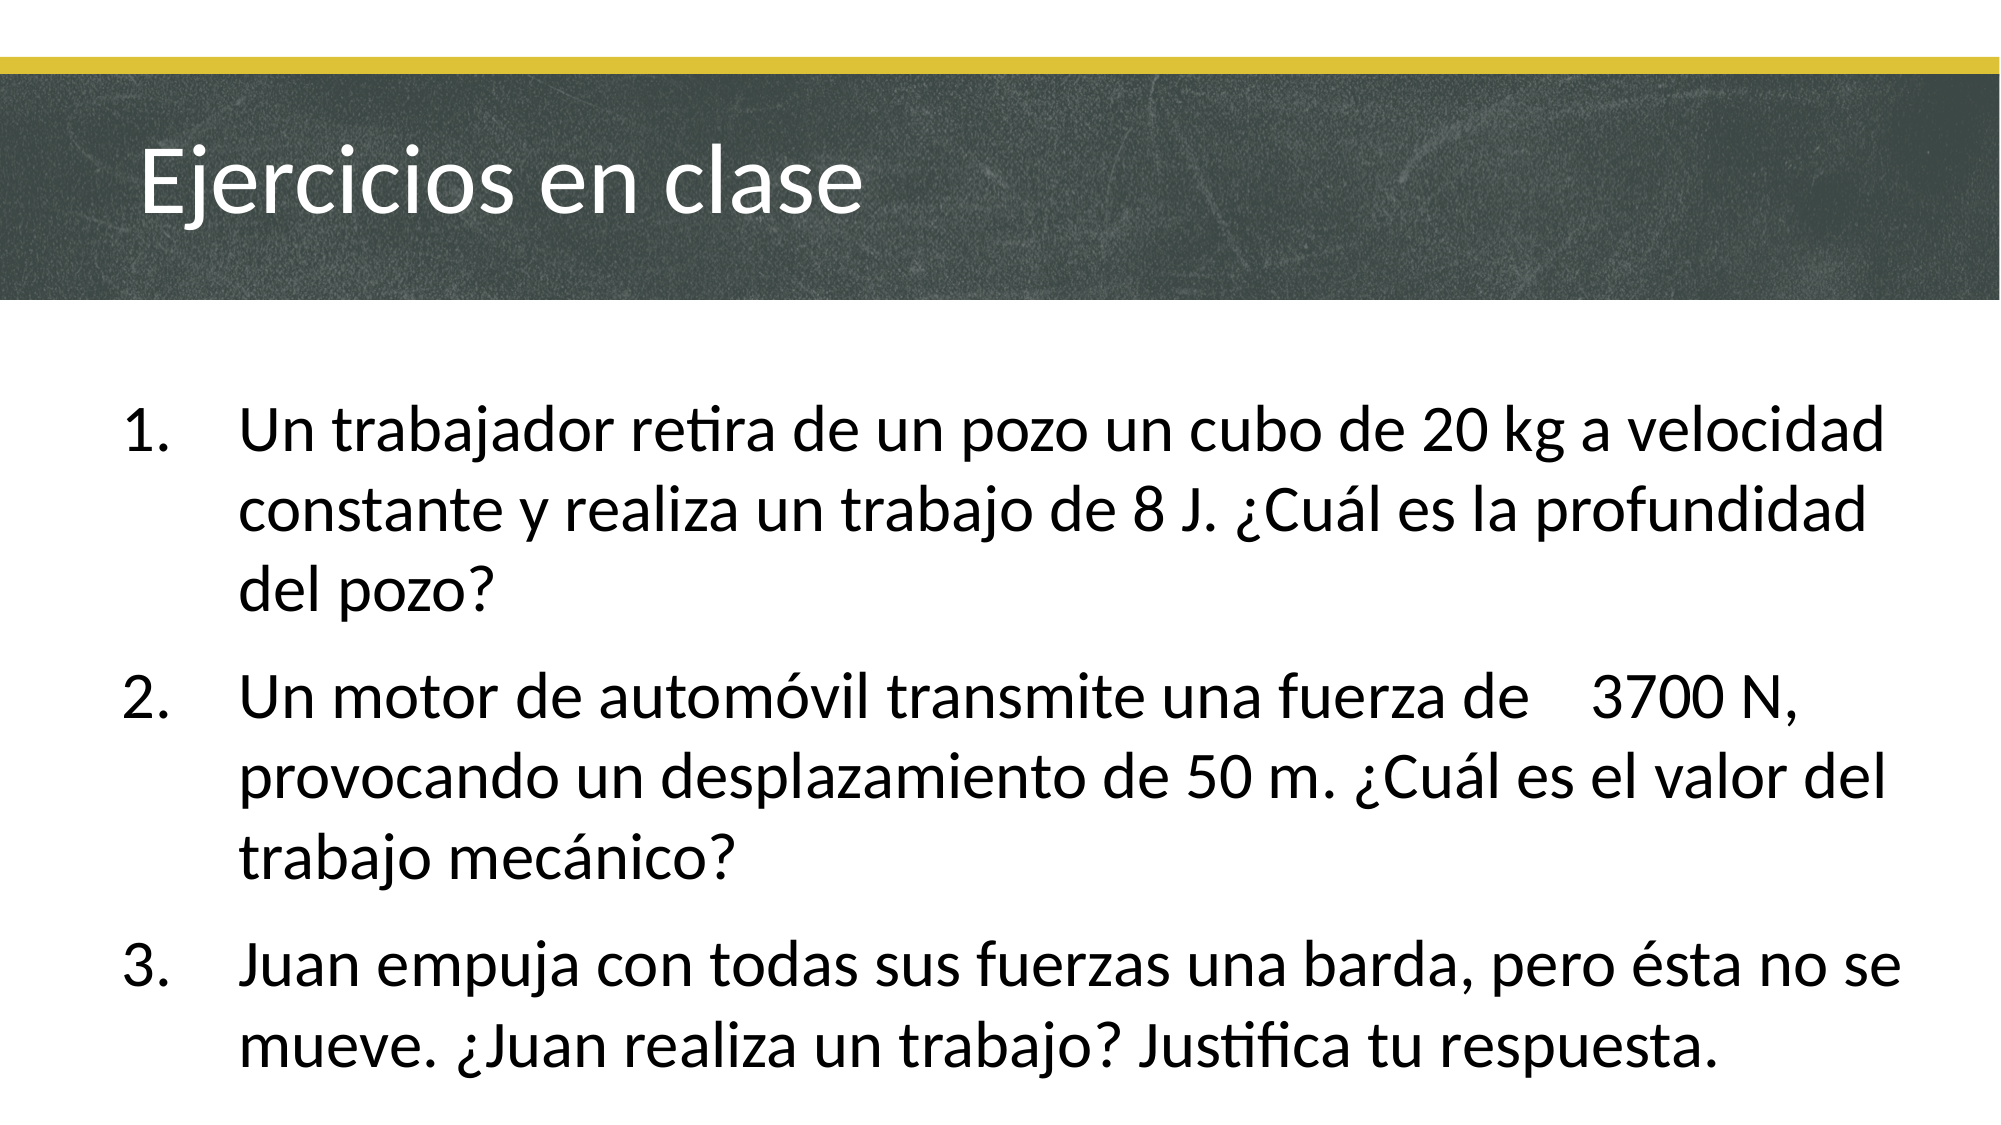

# Ejercicios en clase
Un trabajador retira de un pozo un cubo de 20 kg a velocidad constante y realiza un trabajo de 8 J. ¿Cuál es la profundidad del pozo?
Un motor de automóvil transmite una fuerza de    3700 N, provocando un desplazamiento de 50 m. ¿Cuál es el valor del trabajo mecánico?
Juan empuja con todas sus fuerzas una barda, pero ésta no se mueve. ¿Juan realiza un trabajo? Justifica tu respuesta.